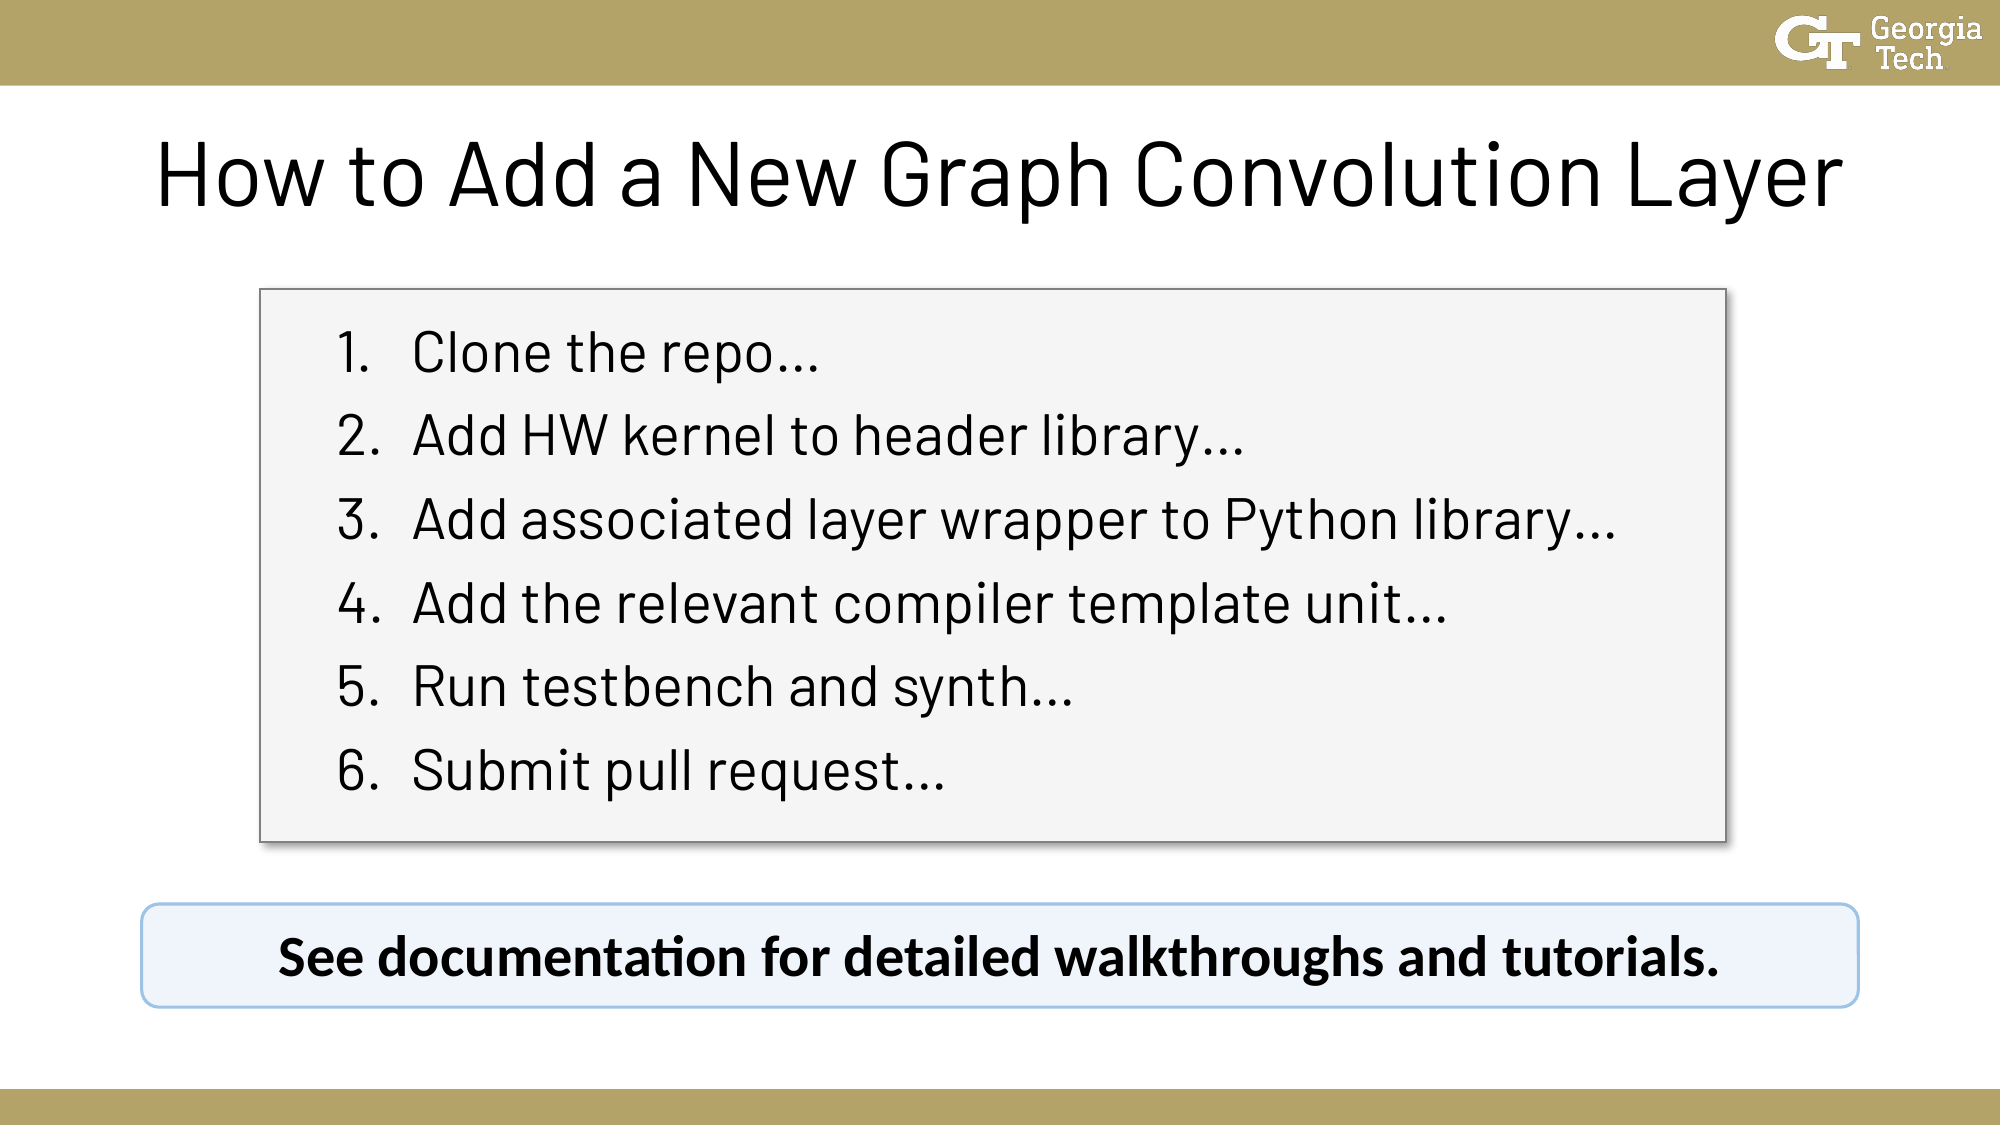

# How to Add a New Graph Convolution Layer

Clone the repo…
Add HW kernel to header library…
Add associated layer wrapper to Python library…
Add the relevant compiler template unit…
Run testbench and synth…
Submit pull request…

See documentation for detailed walkthroughs and tutorials.